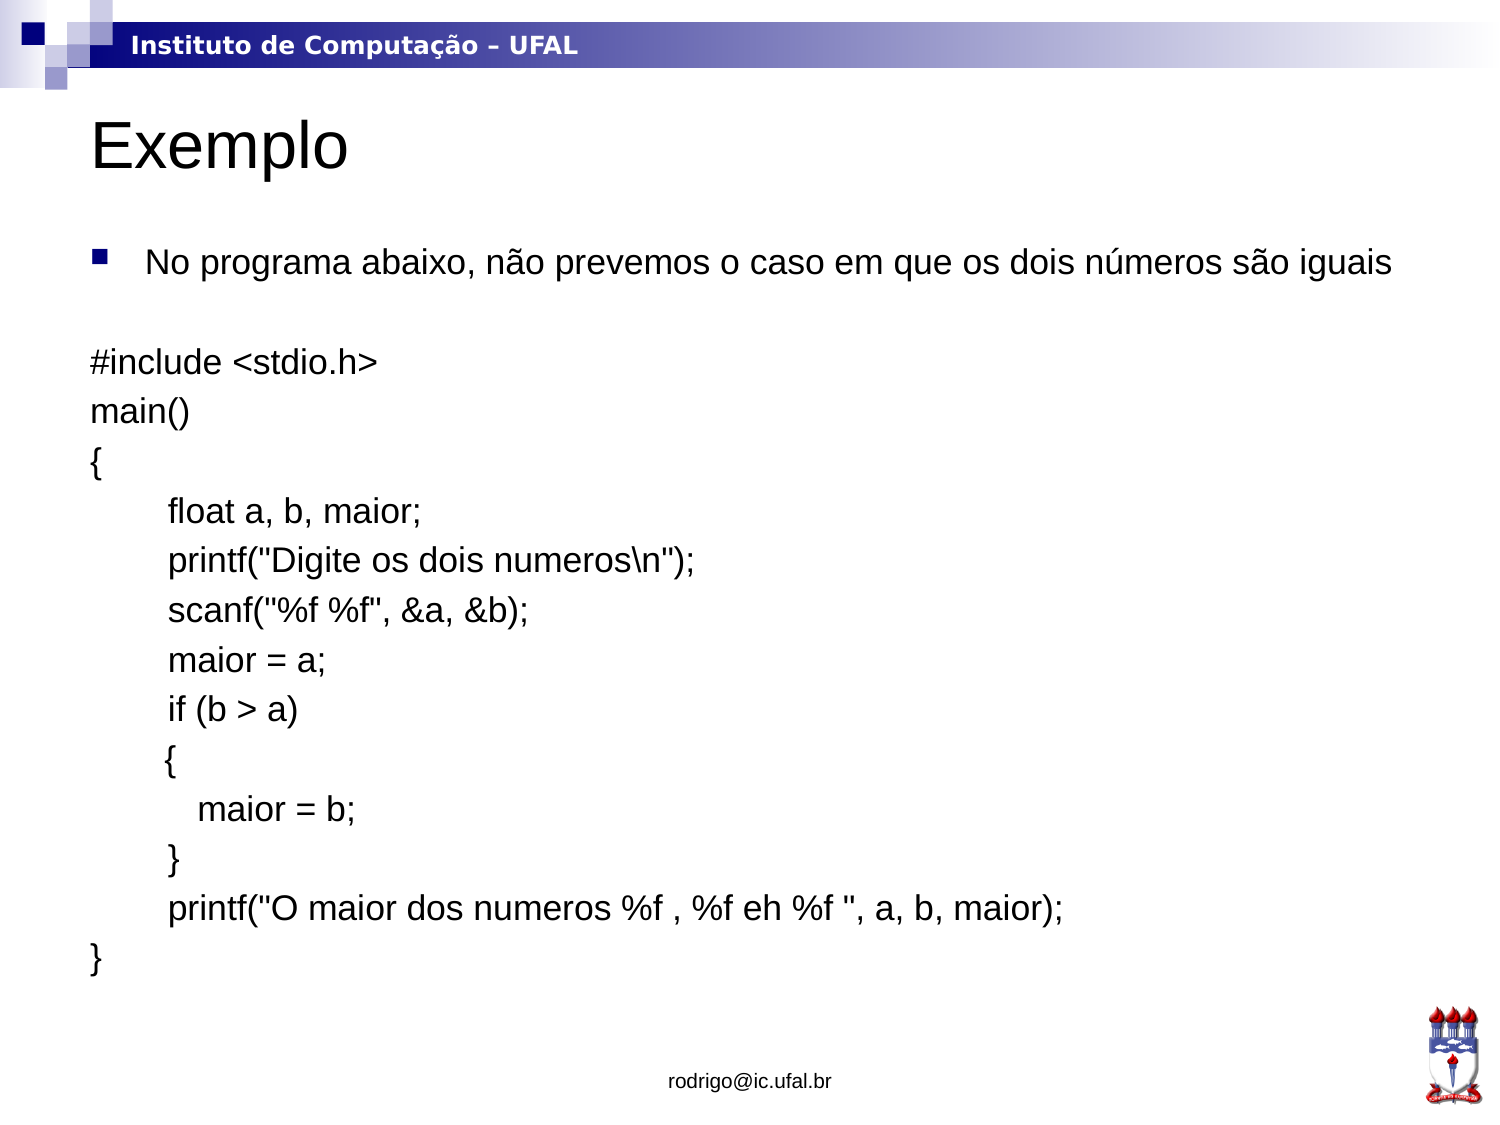

# Exemplo
No programa abaixo, não prevemos o caso em que os dois números são iguais

#include <stdio.h>
main()
{
        float a, b, maior;
        printf("Digite os dois numeros\n");
        scanf("%f %f", &a, &b);
        maior = a;
        if (b > a)
	  {
           maior = b;
        }
        printf("O maior dos numeros %f , %f eh %f ", a, b, maior);
}

rodrigo@ic.ufal.br